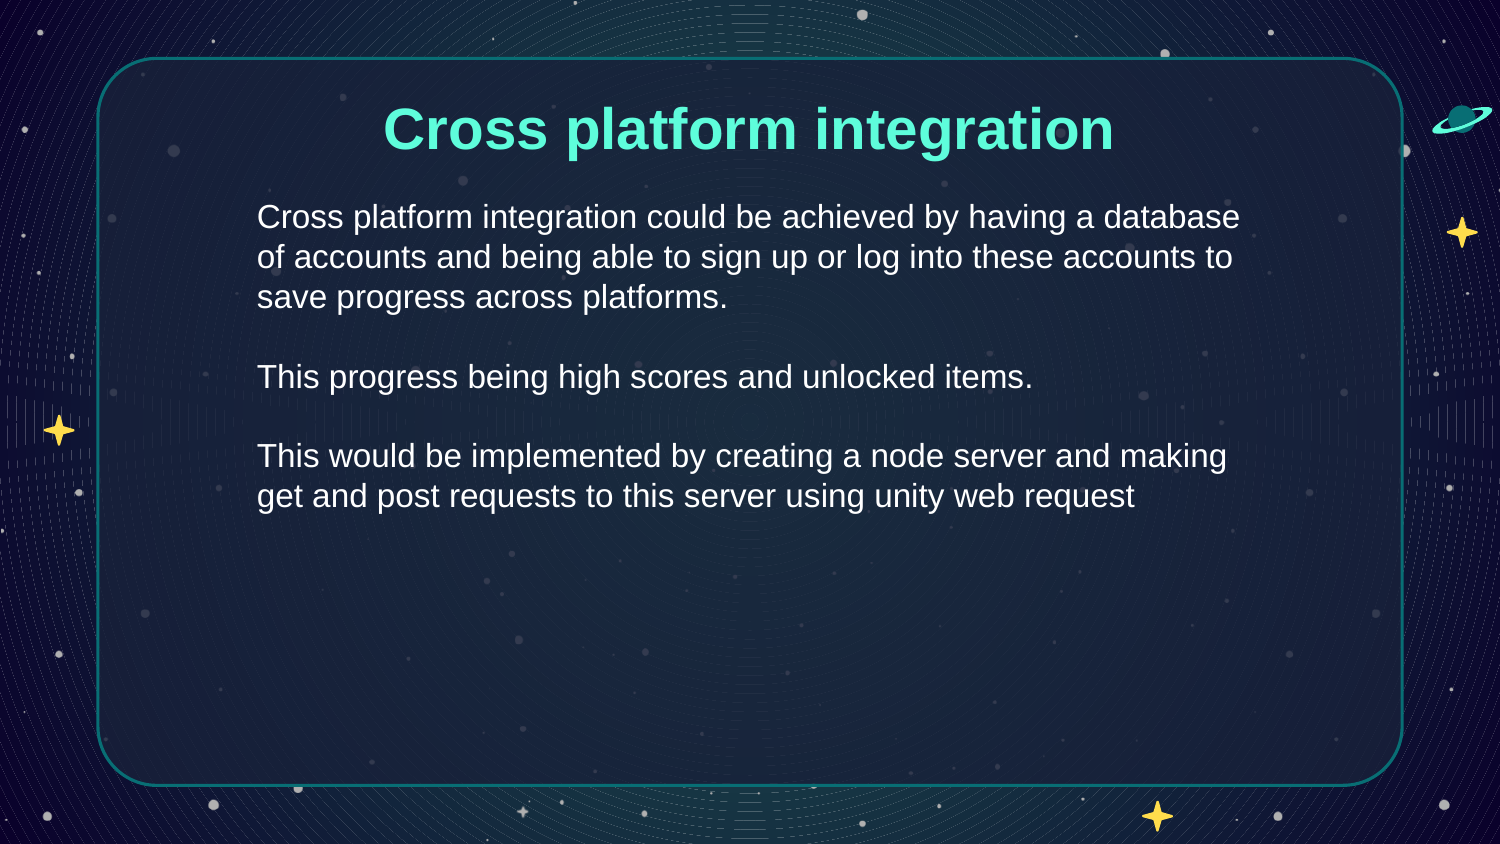

# Cross platform integration
Cross platform integration could be achieved by having a database of accounts and being able to sign up or log into these accounts to save progress across platforms.

This progress being high scores and unlocked items.

This would be implemented by creating a node server and making get and post requests to this server using unity web request